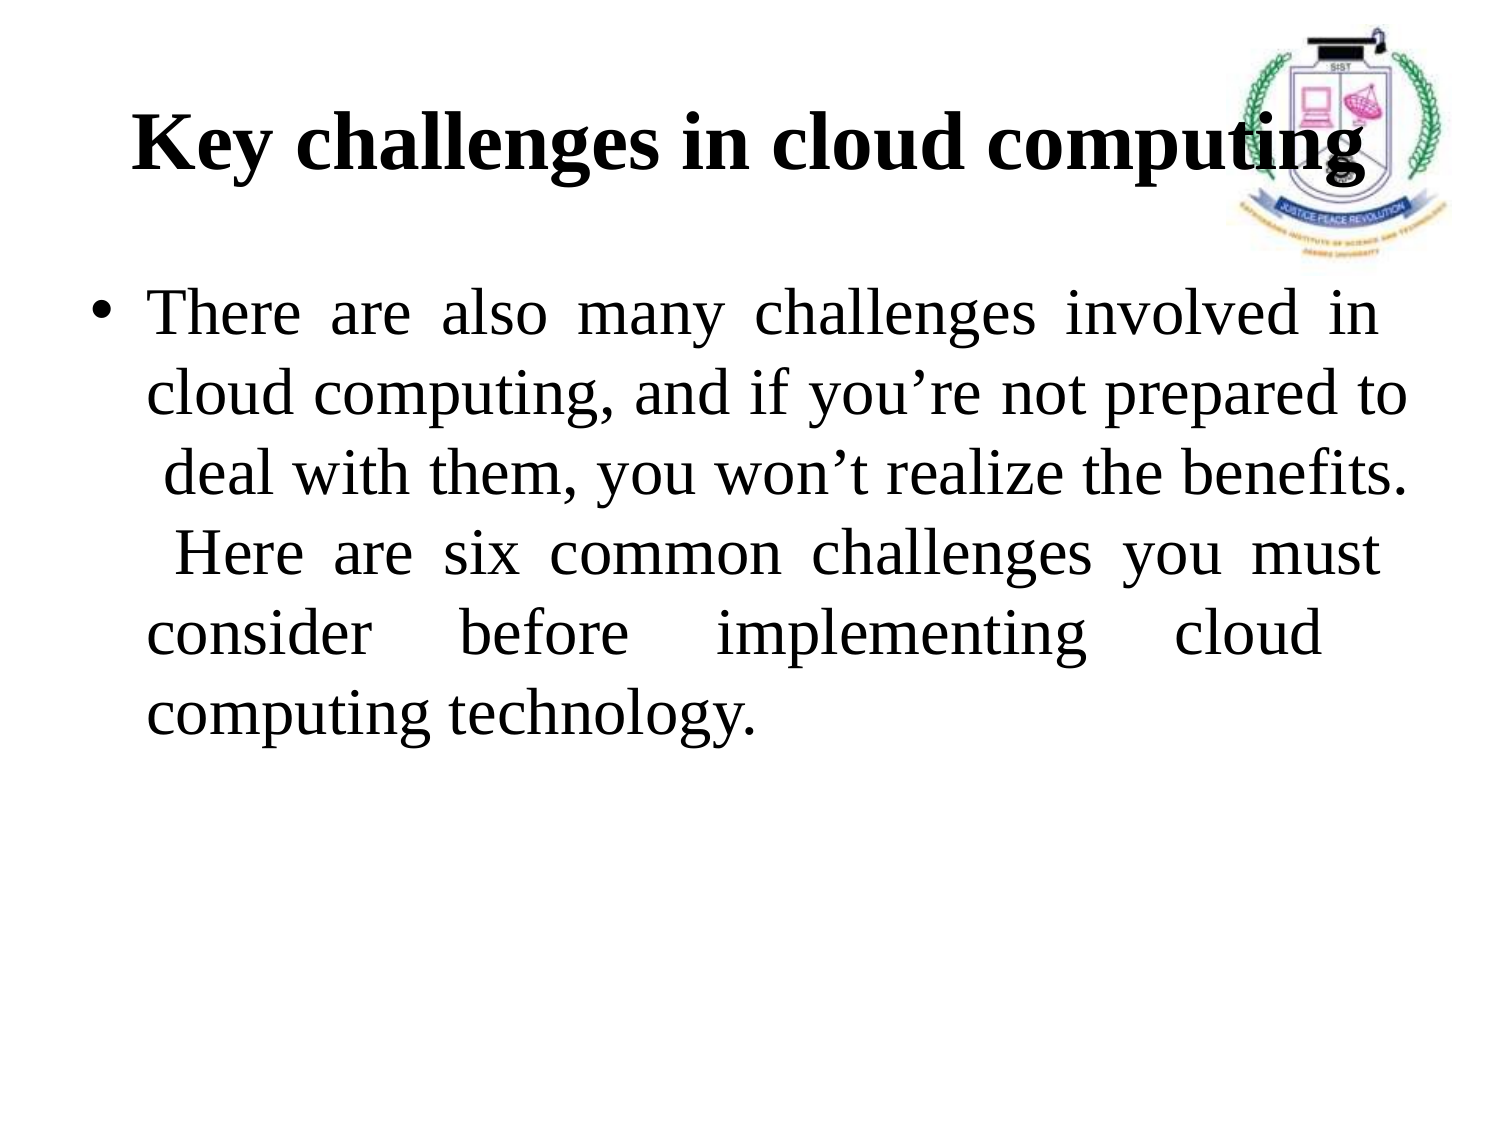

# Key challenges in cloud computing
There are also many challenges involved in  cloud computing, and if you’re not prepared to  deal with them, you won’t realize the benefits.  Here are six common challenges you must  consider before implementing cloud  computing technology.